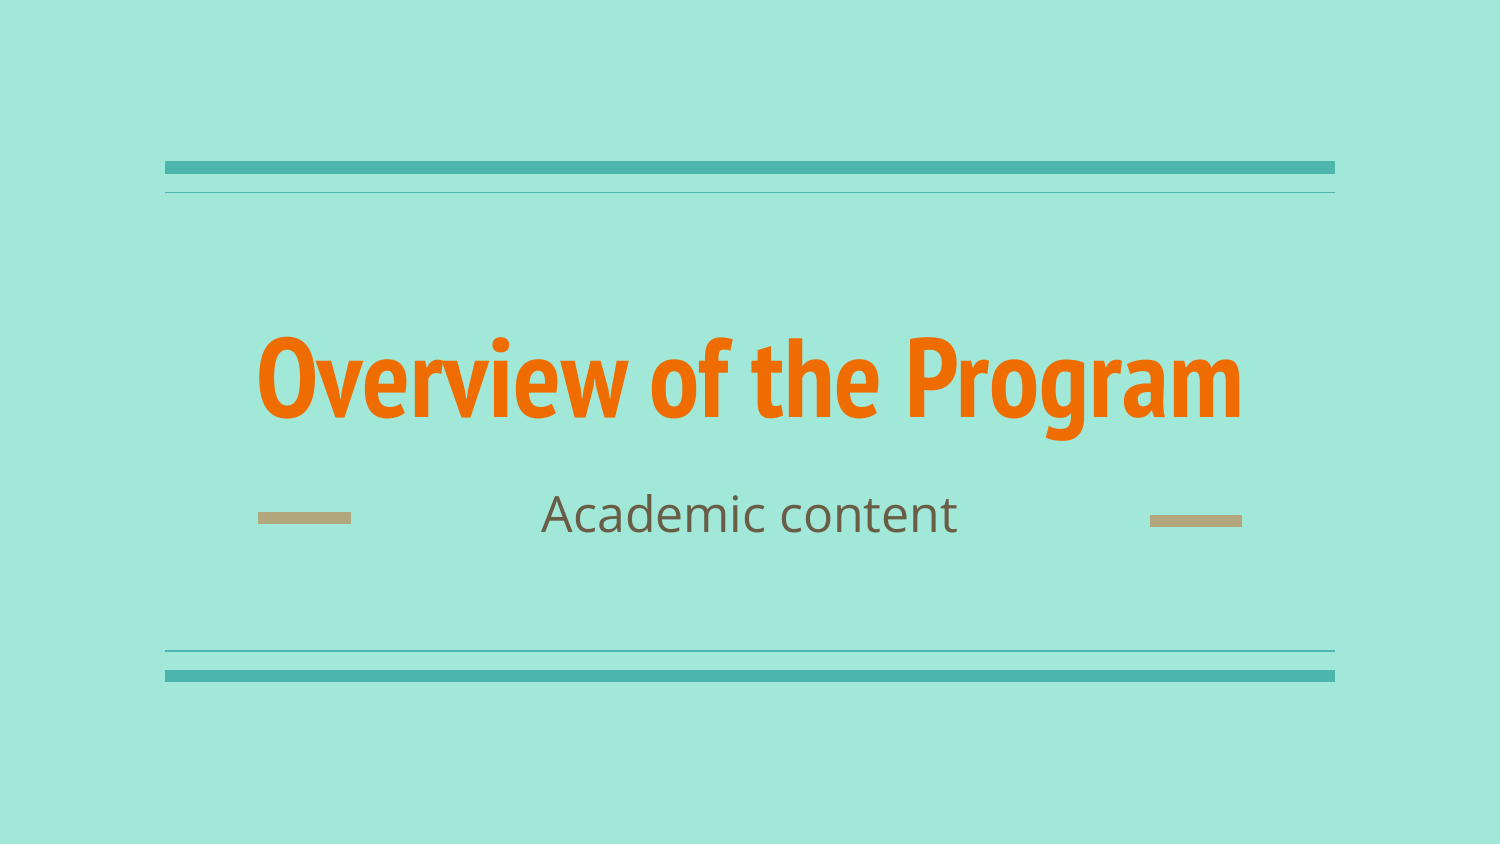

# Overview of the Program
Academic content